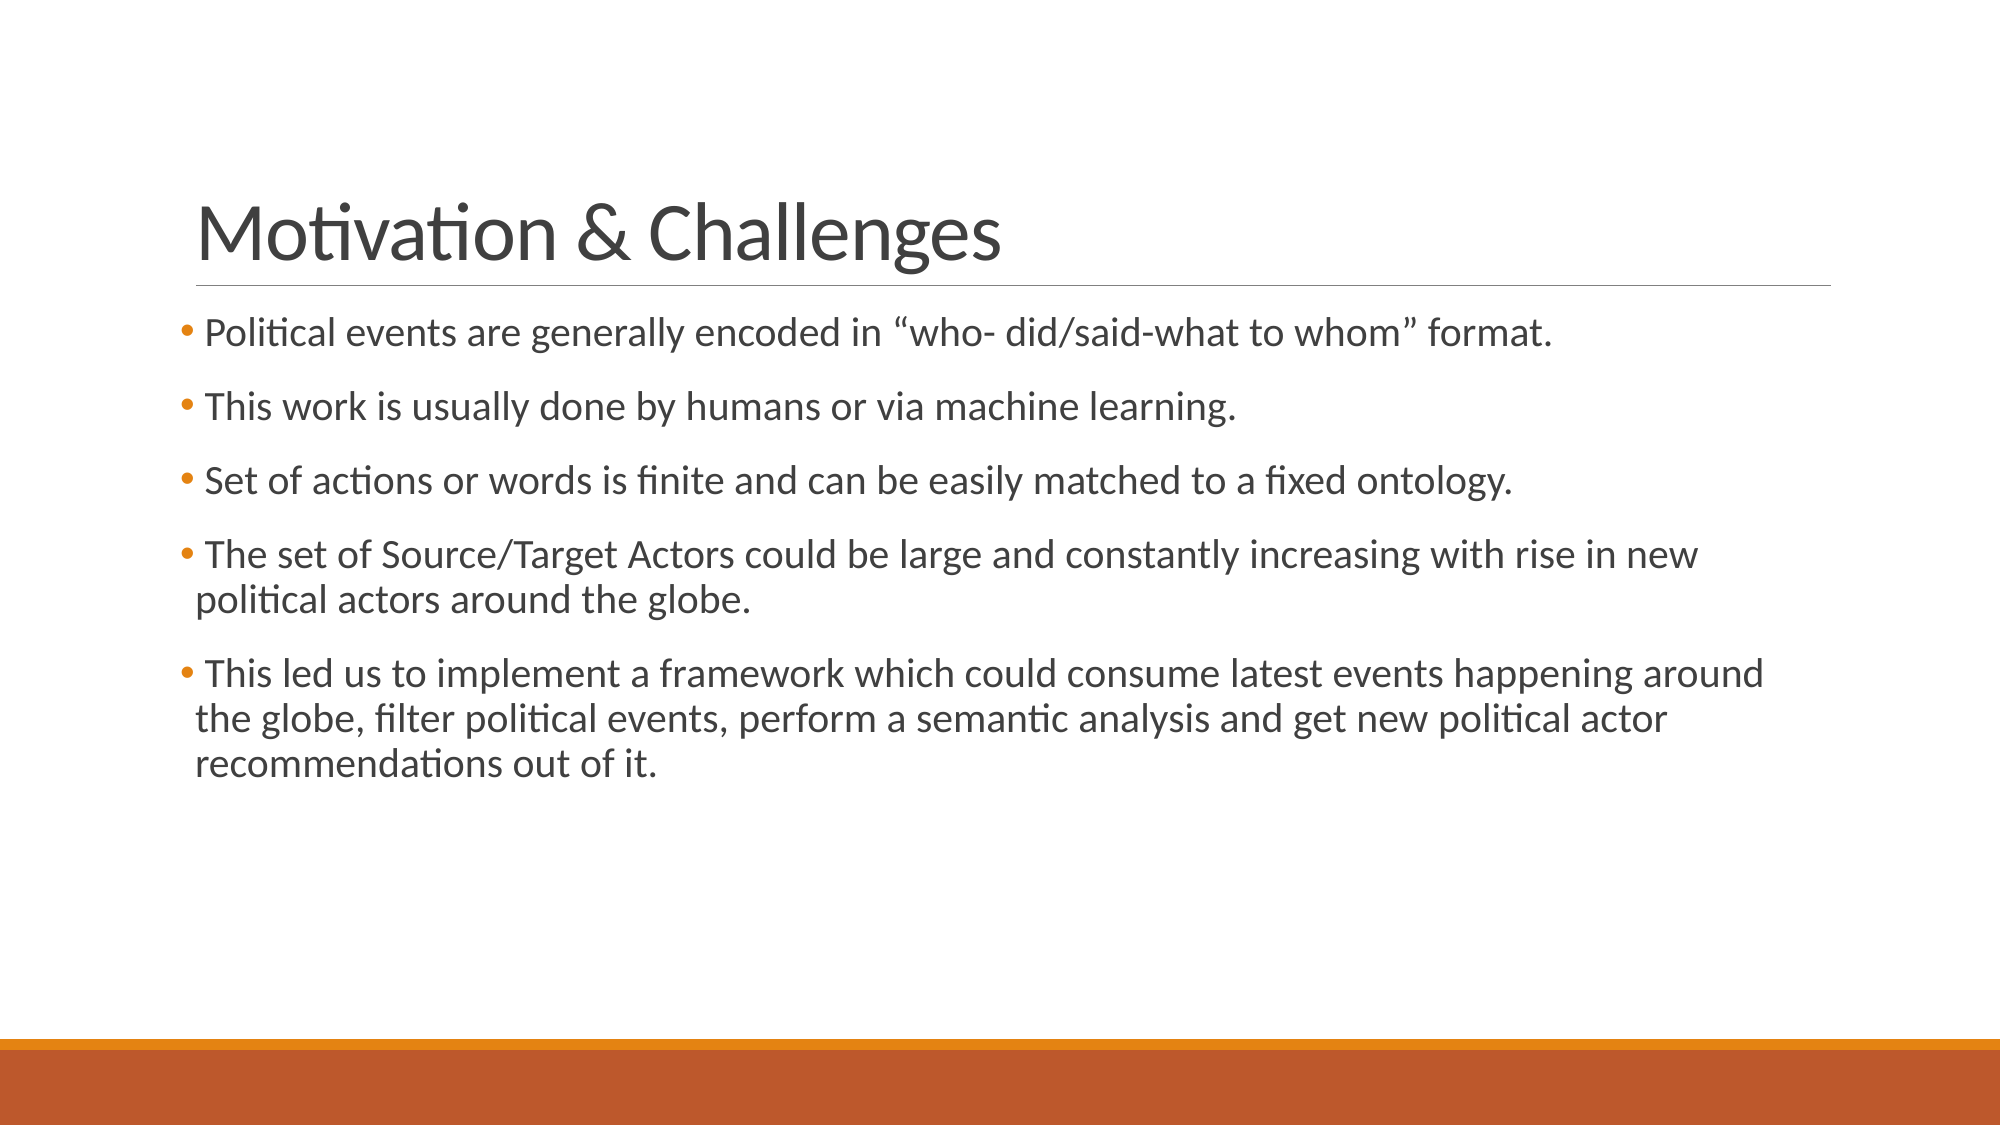

# Motivation & Challenges
 Political events are generally encoded in “who- did/said-what to whom” format.
 This work is usually done by humans or via machine learning.
 Set of actions or words is finite and can be easily matched to a fixed ontology.
 The set of Source/Target Actors could be large and constantly increasing with rise in new political actors around the globe.
 This led us to implement a framework which could consume latest events happening around the globe, filter political events, perform a semantic analysis and get new political actor recommendations out of it.